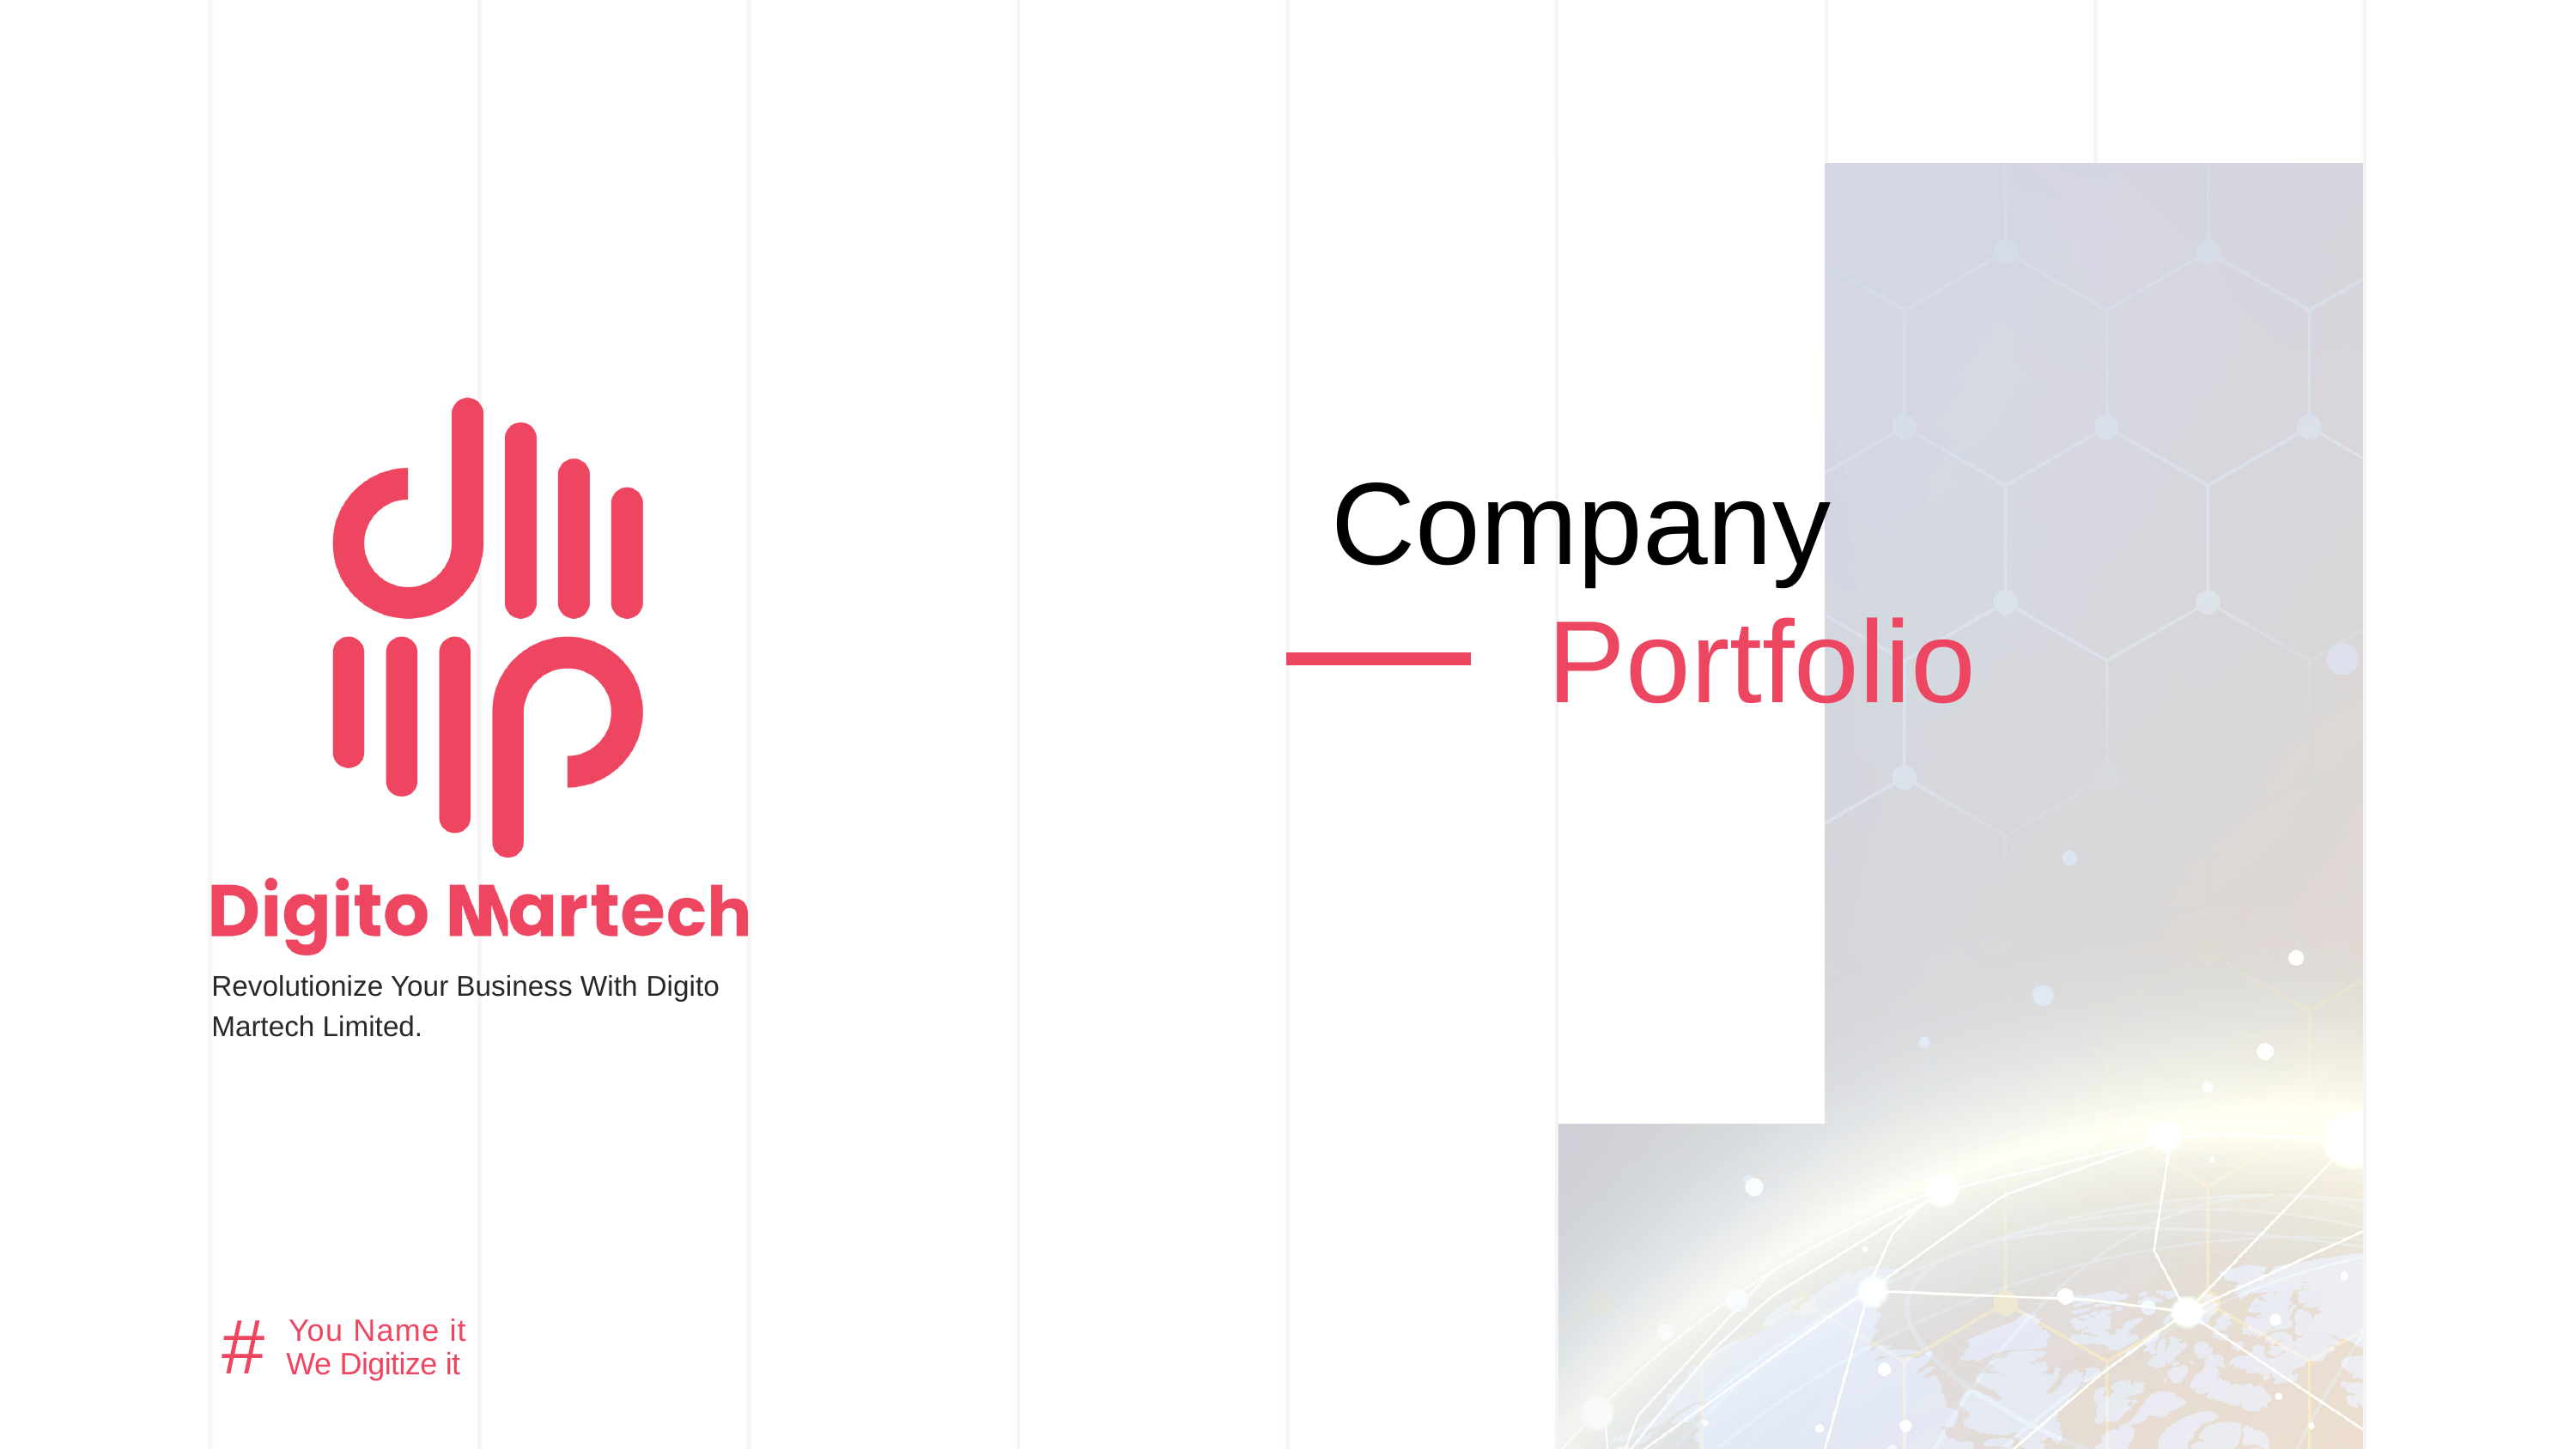

Company
Portfolio

Revolutionize Your Business With Digito Martech Limited.
#
You Name it
We Digitize it